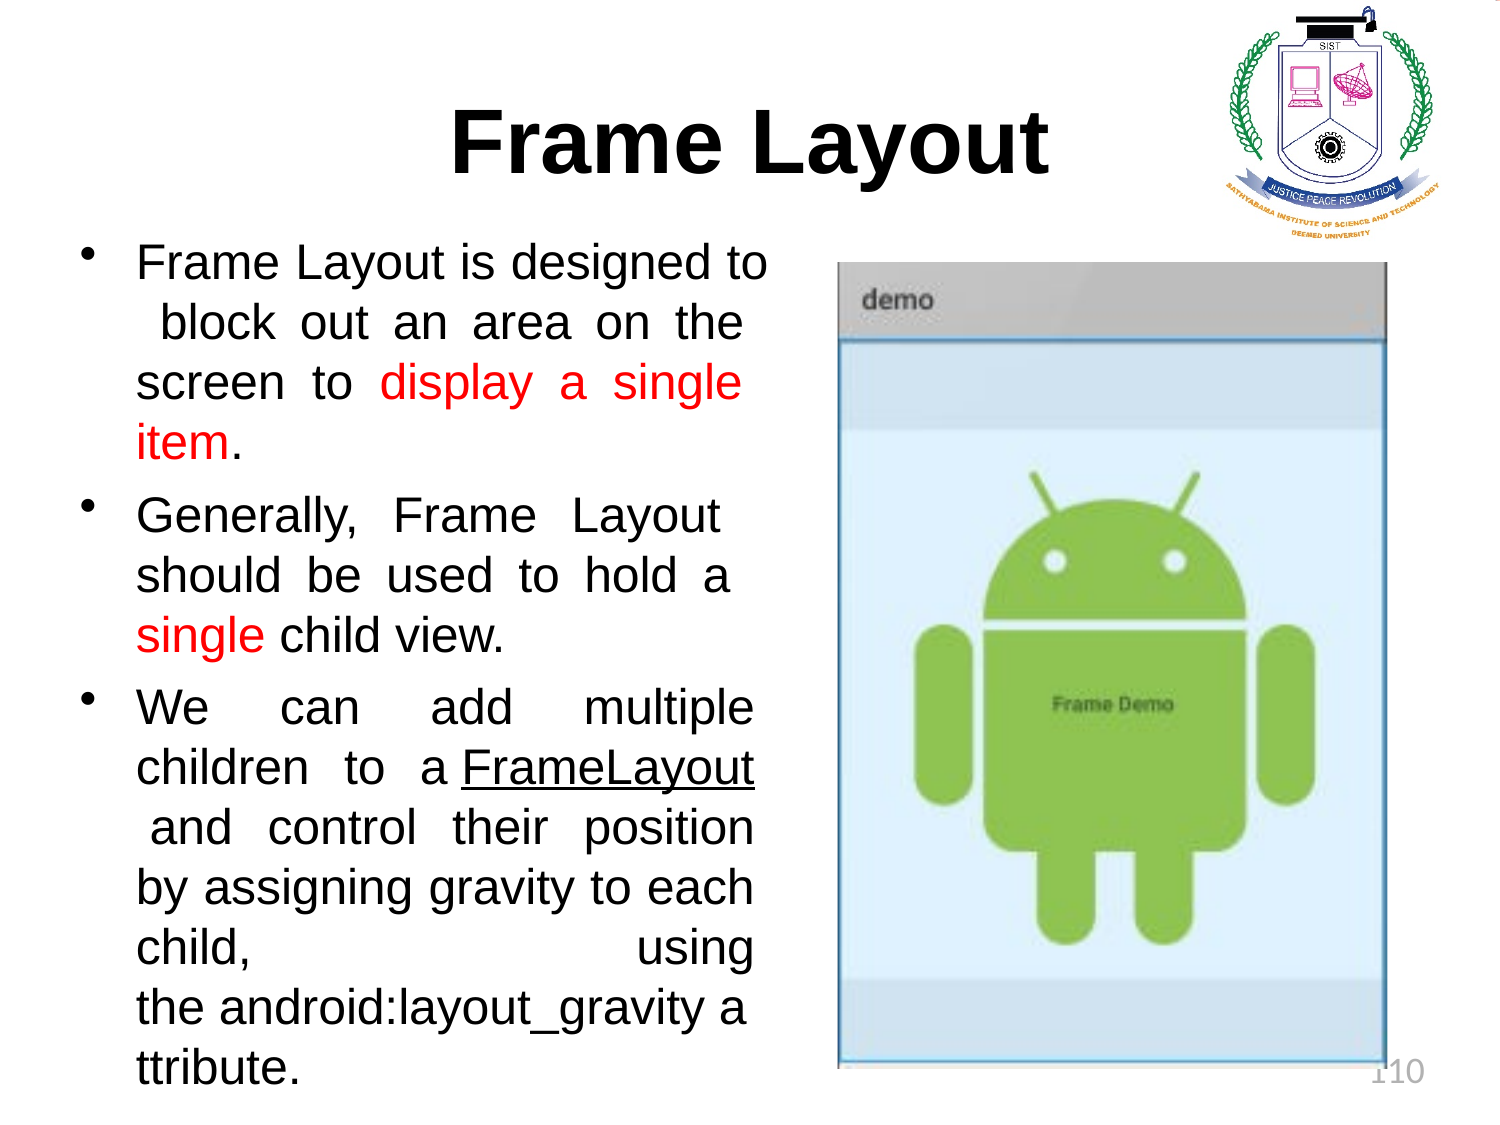

# Frame Layout
Frame Layout is designed to  block out an area on the  screen to display a single  item.
Generally, Frame Layout  should be used to hold a  single child view.
We can add multiple children to a FrameLayout and control their position by assigning gravity to each child, using the android:layout_gravity attribute.

110